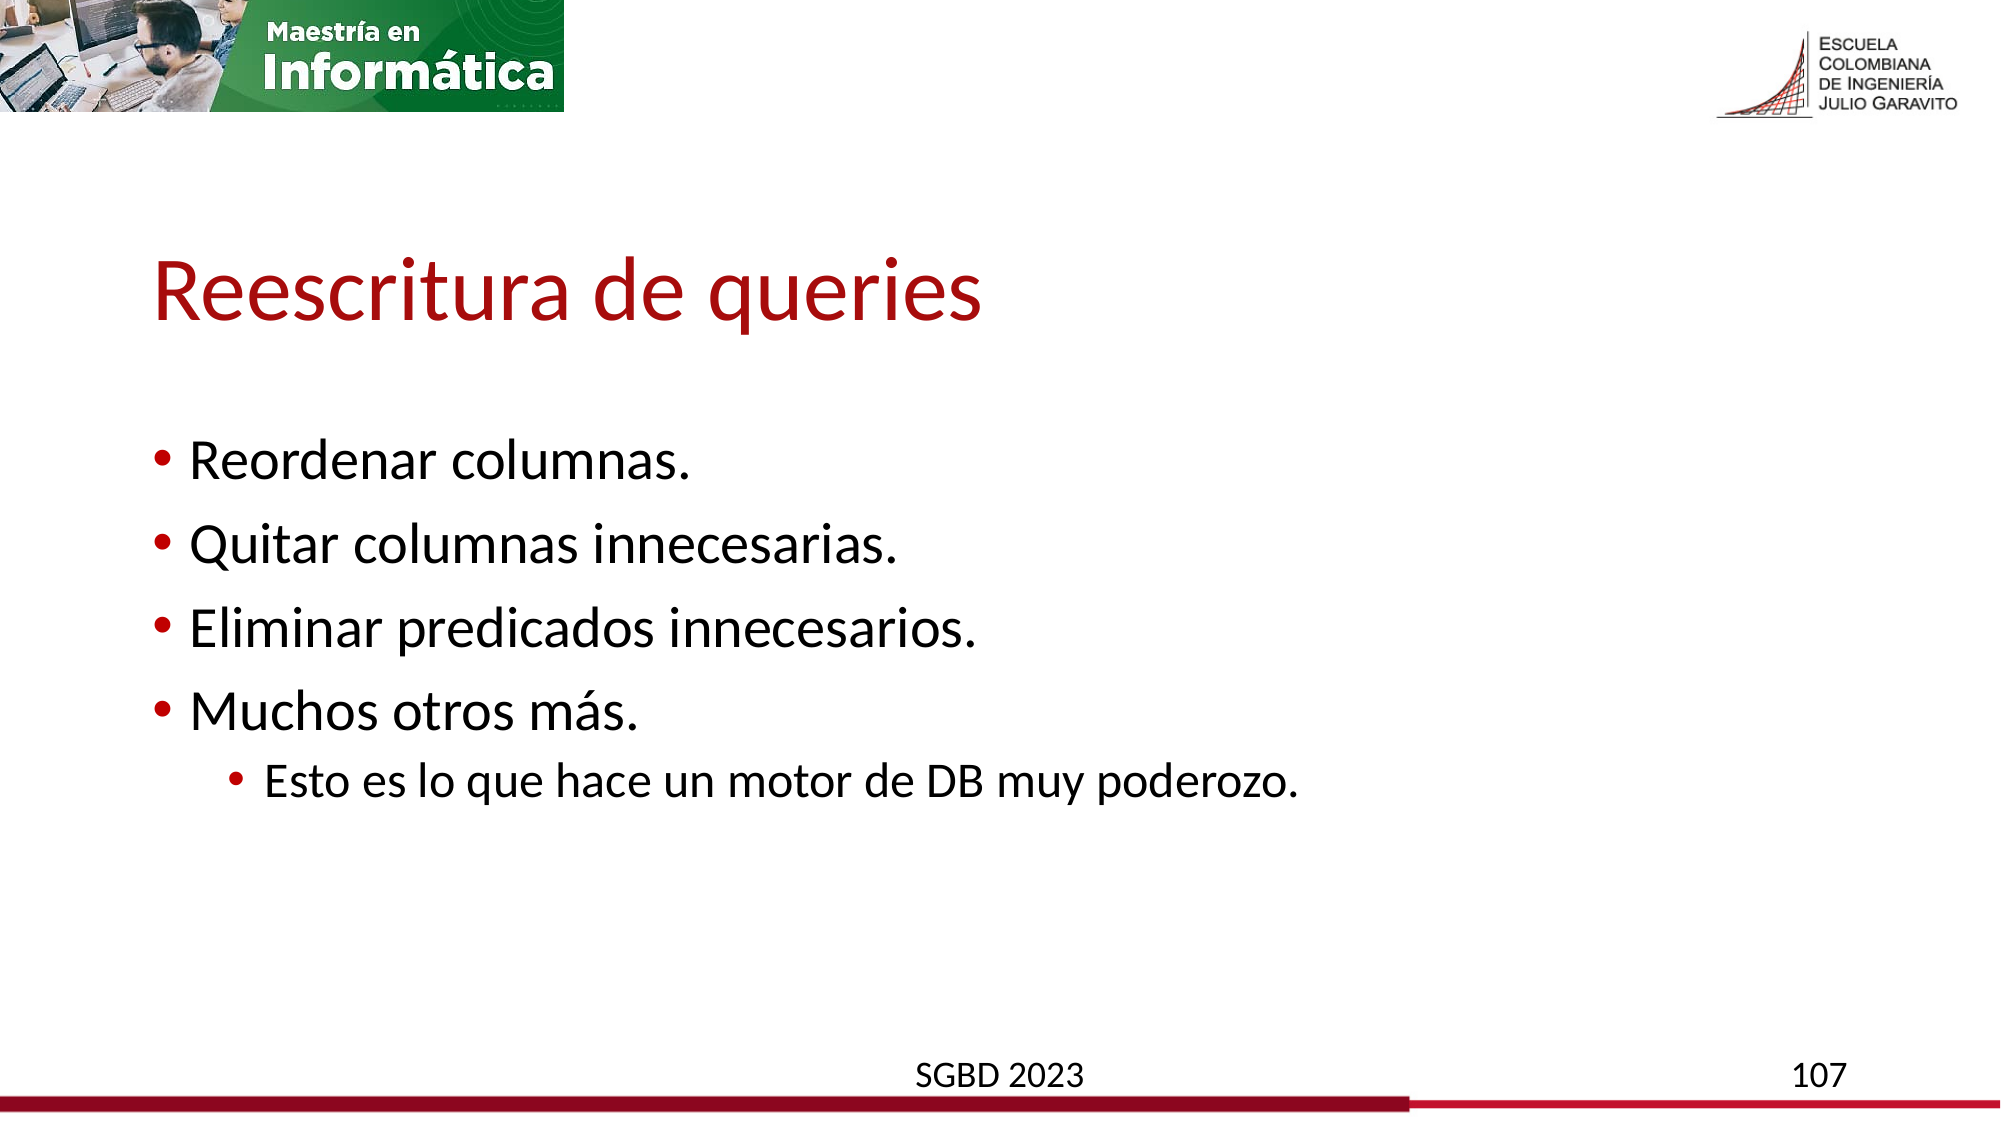

# Reescritura de queries
Reordenar columnas.
Quitar columnas innecesarias.
Eliminar predicados innecesarios.
Muchos otros más.
Esto es lo que hace un motor de DB muy poderozo.
SGBD 2023
107